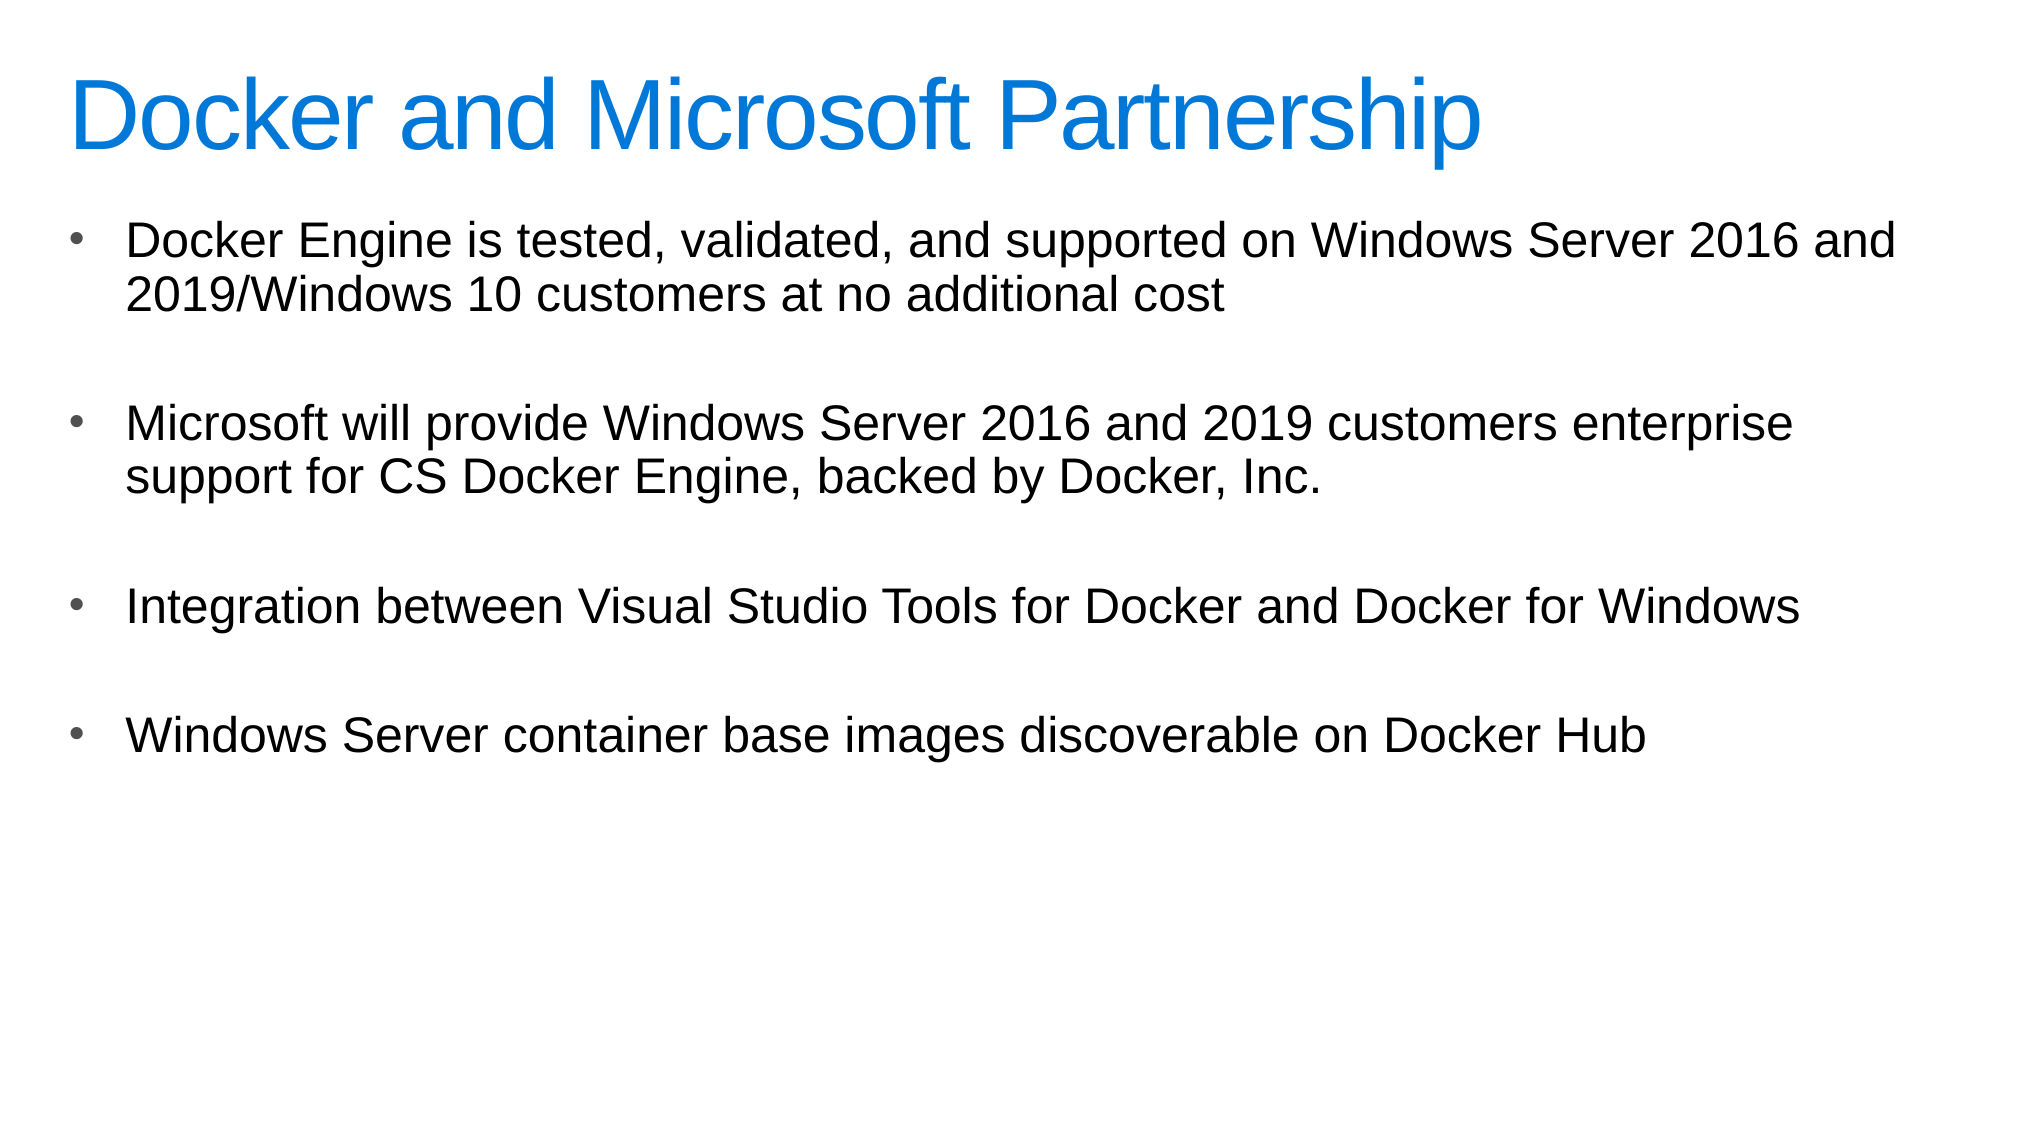

# Docker and Microsoft Partnership
Docker Engine is tested, validated, and supported on Windows Server 2016 and 2019/Windows 10 customers at no additional cost
Microsoft will provide Windows Server 2016 and 2019 customers enterprise support for CS Docker Engine, backed by Docker, Inc.
Integration between Visual Studio Tools for Docker and Docker for Windows
Windows Server container base images discoverable on Docker Hub